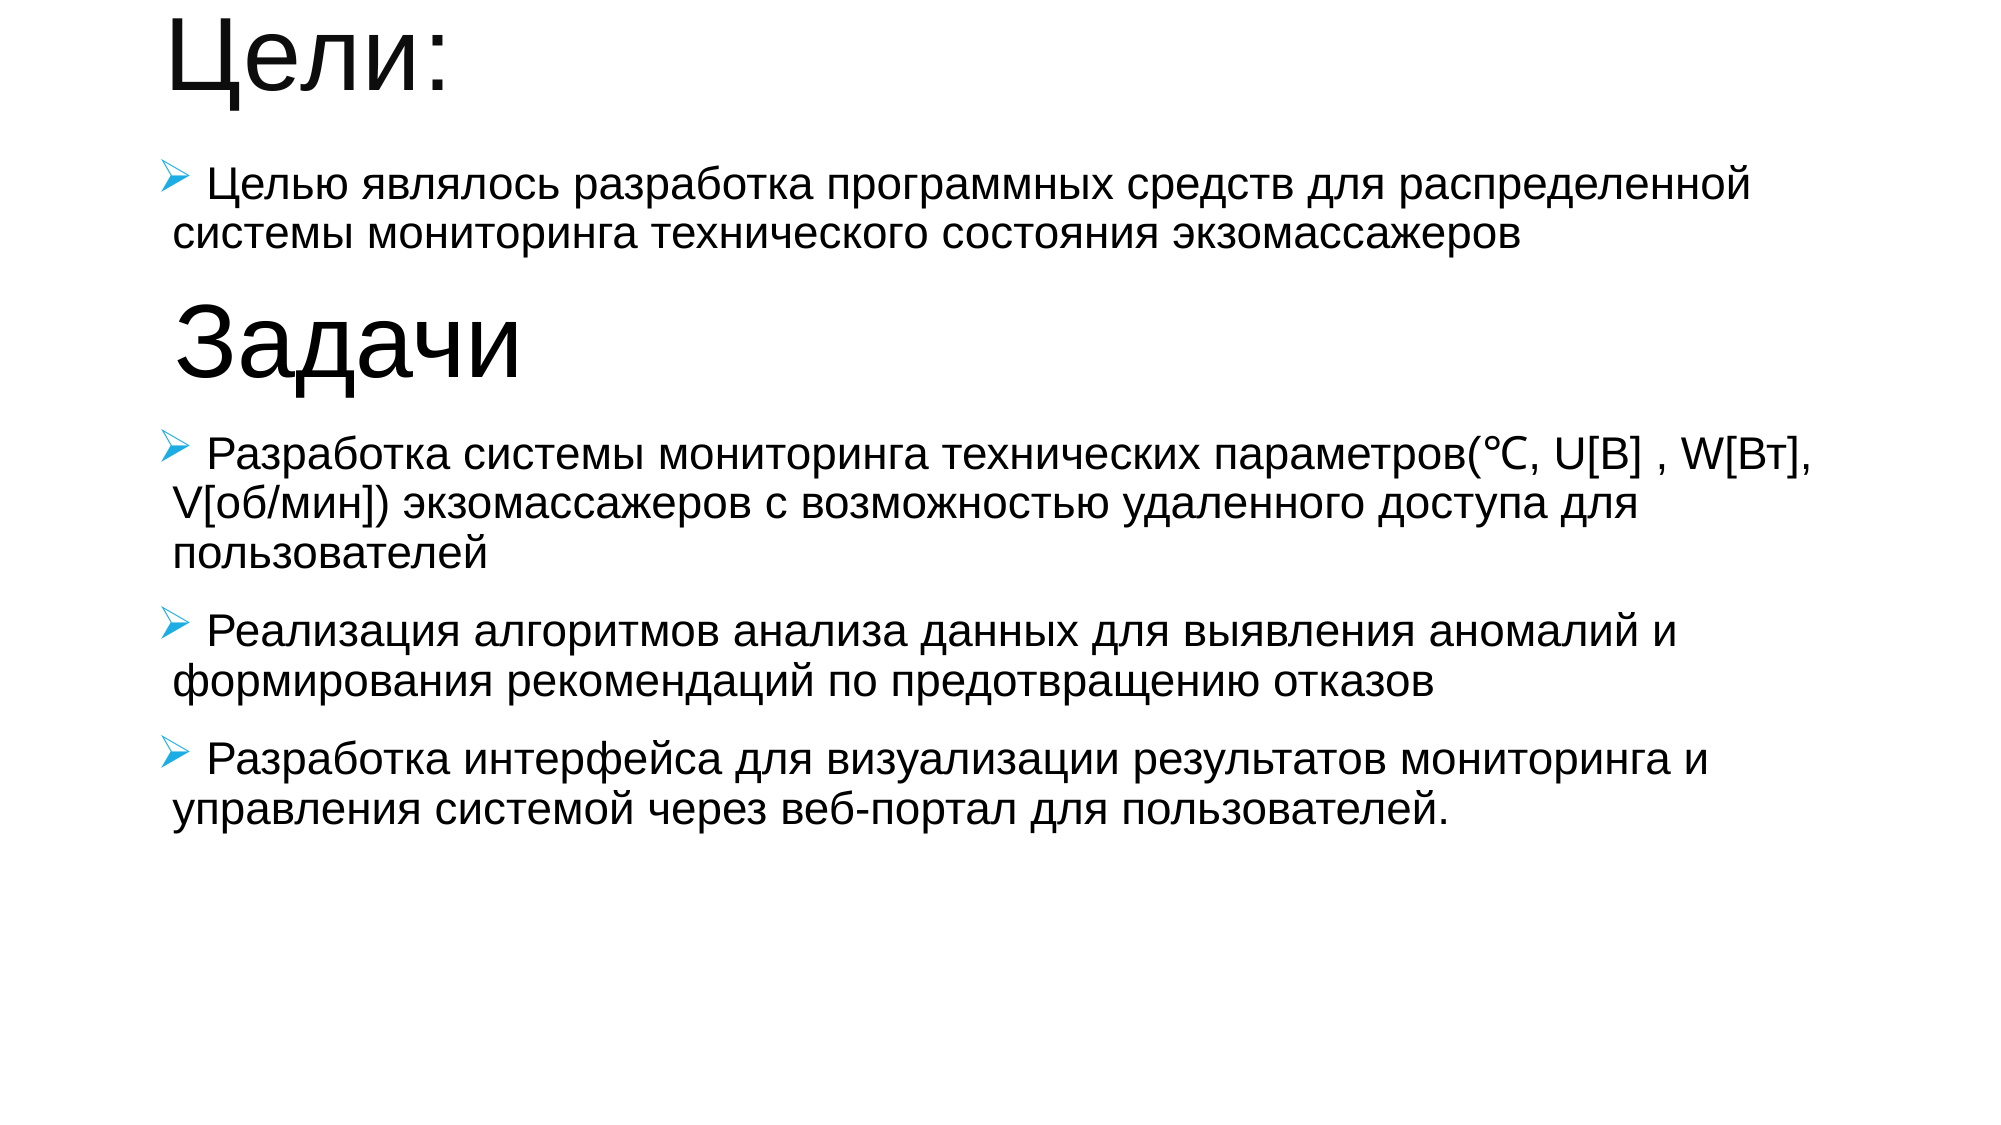

Цели:
 Целью являлось разработка программных средств для распределенной системы мониторинга технического состояния экзомассажеров
 Задачи
 Разработка системы мониторинга технических параметров(℃, U[В] , W[Вт], V[об/мин]) экзомассажеров с возможностью удаленного доступа для пользователей
 Реализация алгоритмов анализа данных для выявления аномалий и формирования рекомендаций по предотвращению отказов
 Разработка интерфейса для визуализации результатов мониторинга и управления системой через веб-портал для пользователей.